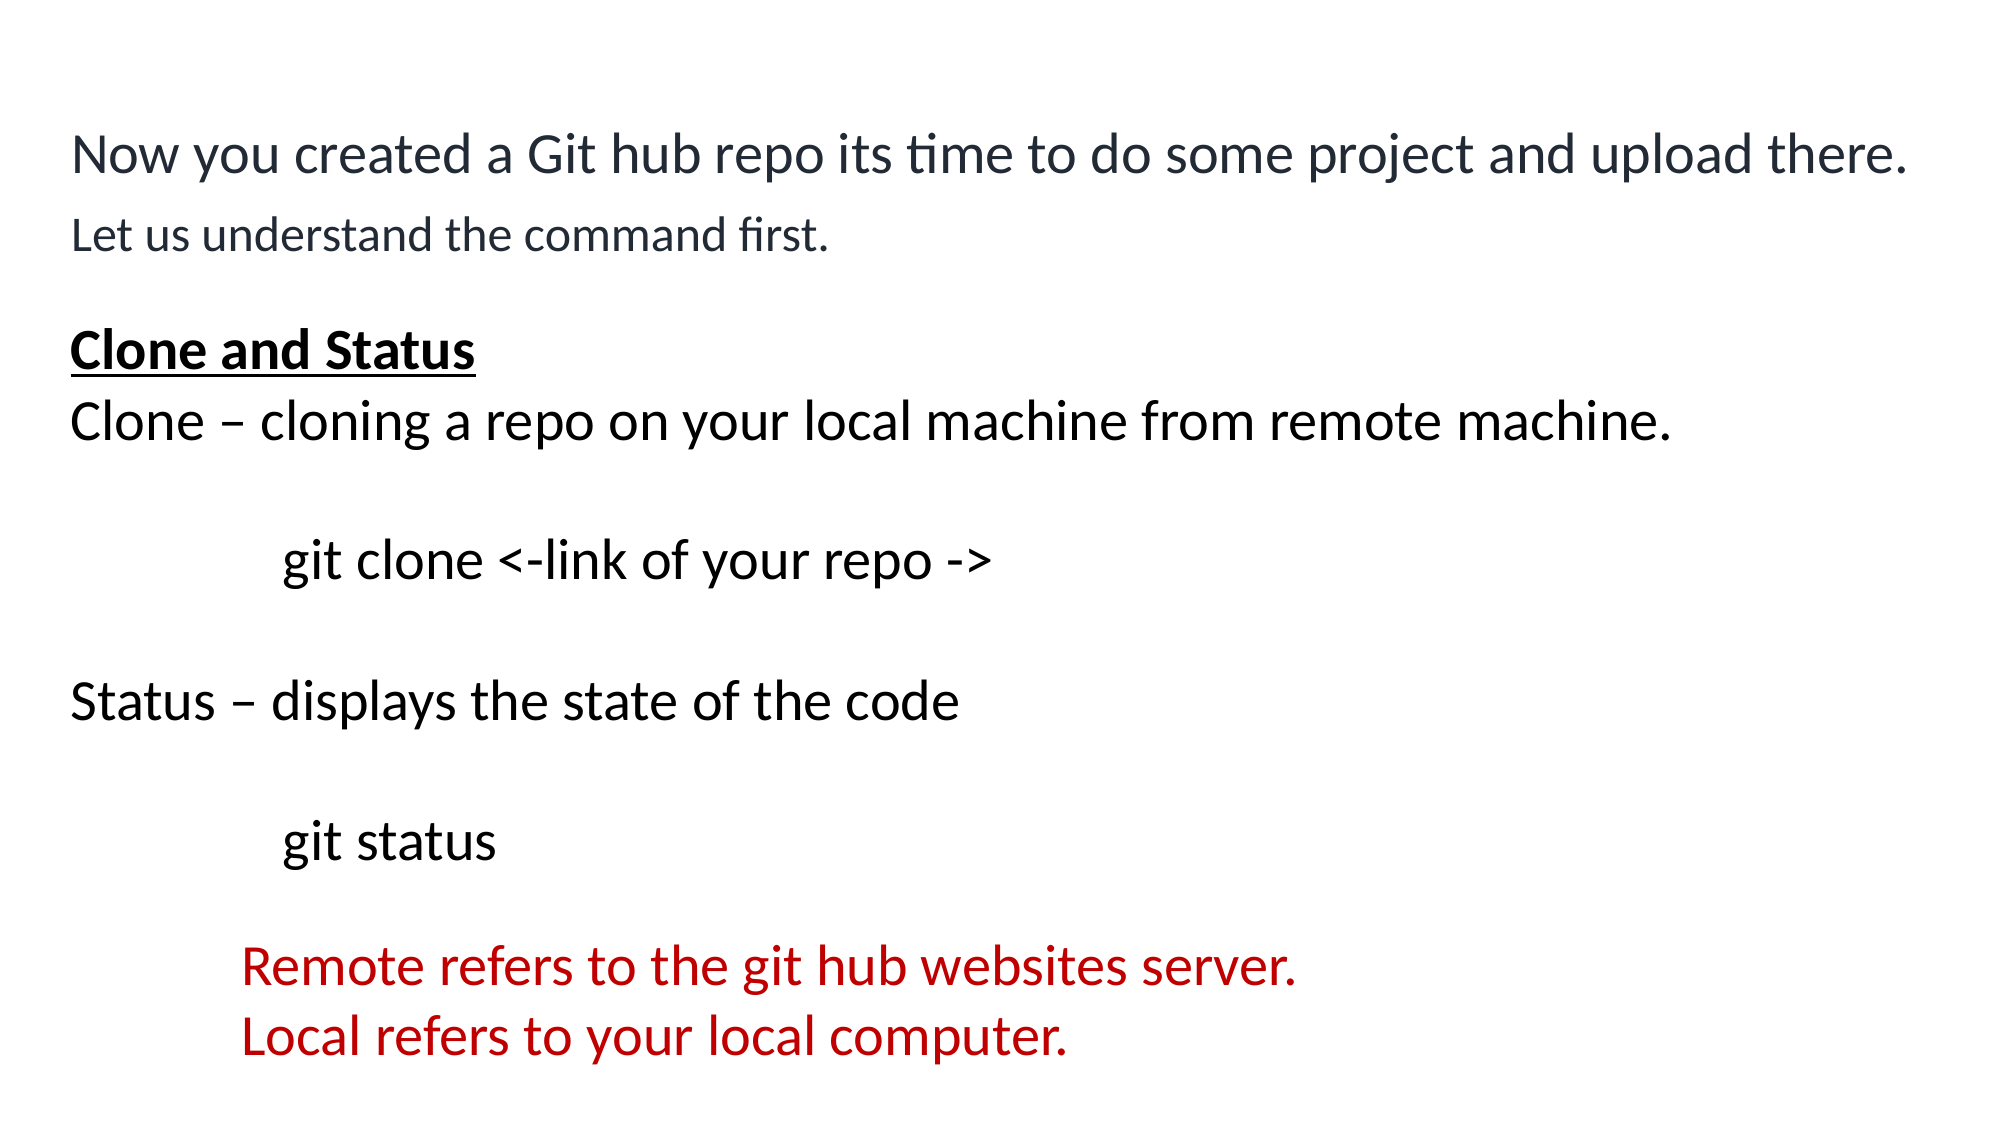

Now you created a Git hub repo its time to do some project and upload there.
Let us understand the command first.
Clone and Status
Clone – cloning a repo on your local machine from remote machine.

                git clone <-link of your repo ->

Status – displays the state of the code
                git status
Remote refers to the git hub websites server.
Local refers to your local computer.